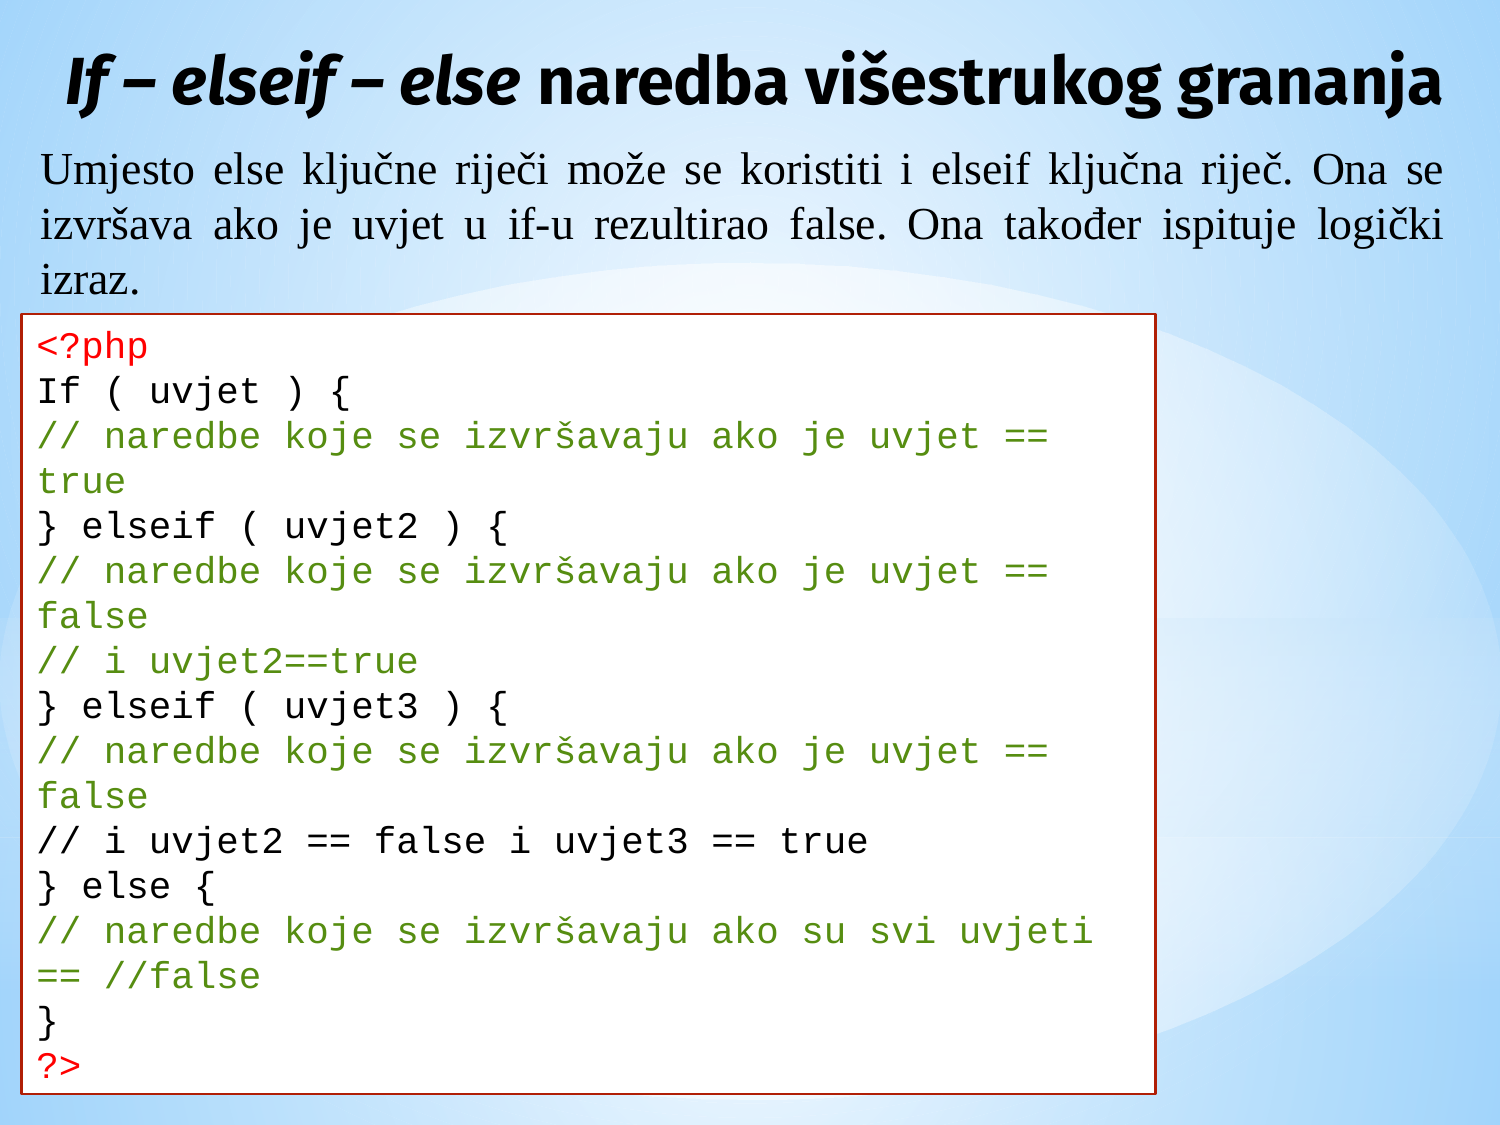

If – elseif – else naredba višestrukog grananja
Umjesto else ključne riječi može se koristiti i elseif ključna riječ. Ona se izvršava ako je uvjet u if-u rezultirao false. Ona također ispituje logički izraz.
<?php
If ( uvjet ) {
// naredbe koje se izvršavaju ako je uvjet == true
} elseif ( uvjet2 ) {
// naredbe koje se izvršavaju ako je uvjet == false
// i uvjet2==true
} elseif ( uvjet3 ) {
// naredbe koje se izvršavaju ako je uvjet == false
// i uvjet2 == false i uvjet3 == true
} else {
// naredbe koje se izvršavaju ako su svi uvjeti == //false
}
?>